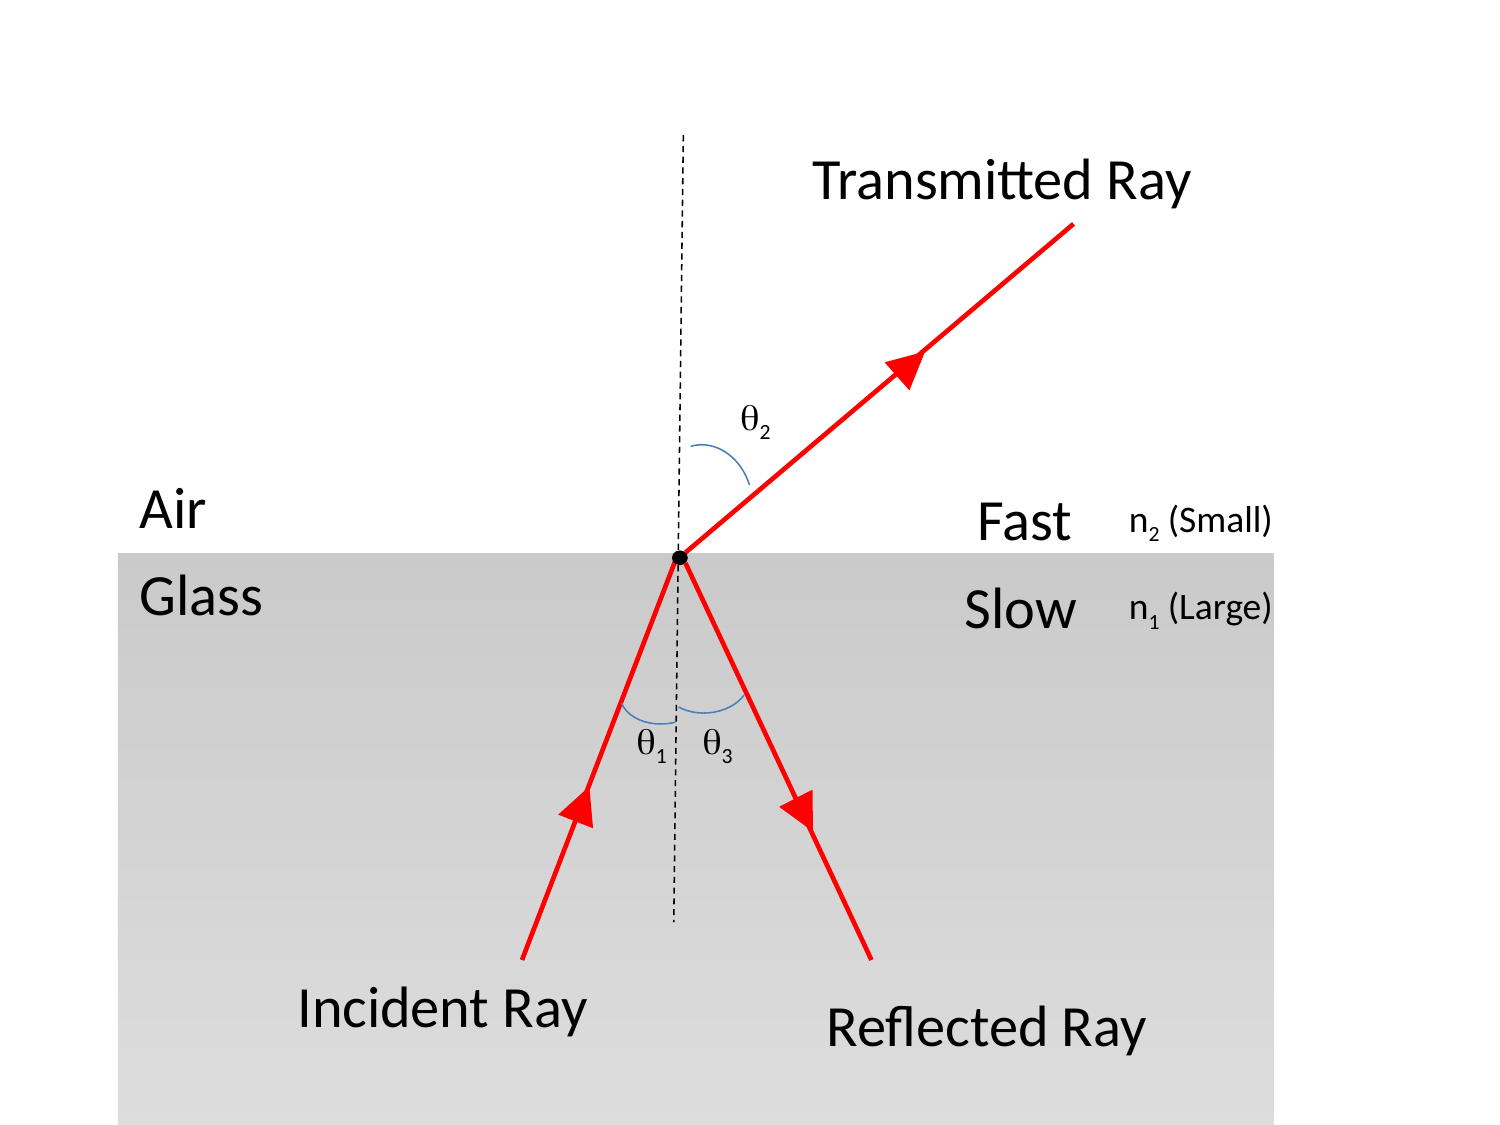

Transmitted Ray

θ2

Air
Fast
n2 (Small)
Glass

Slow
n1 (Large)

θ3
θ1

Incident Ray
Reflected Ray